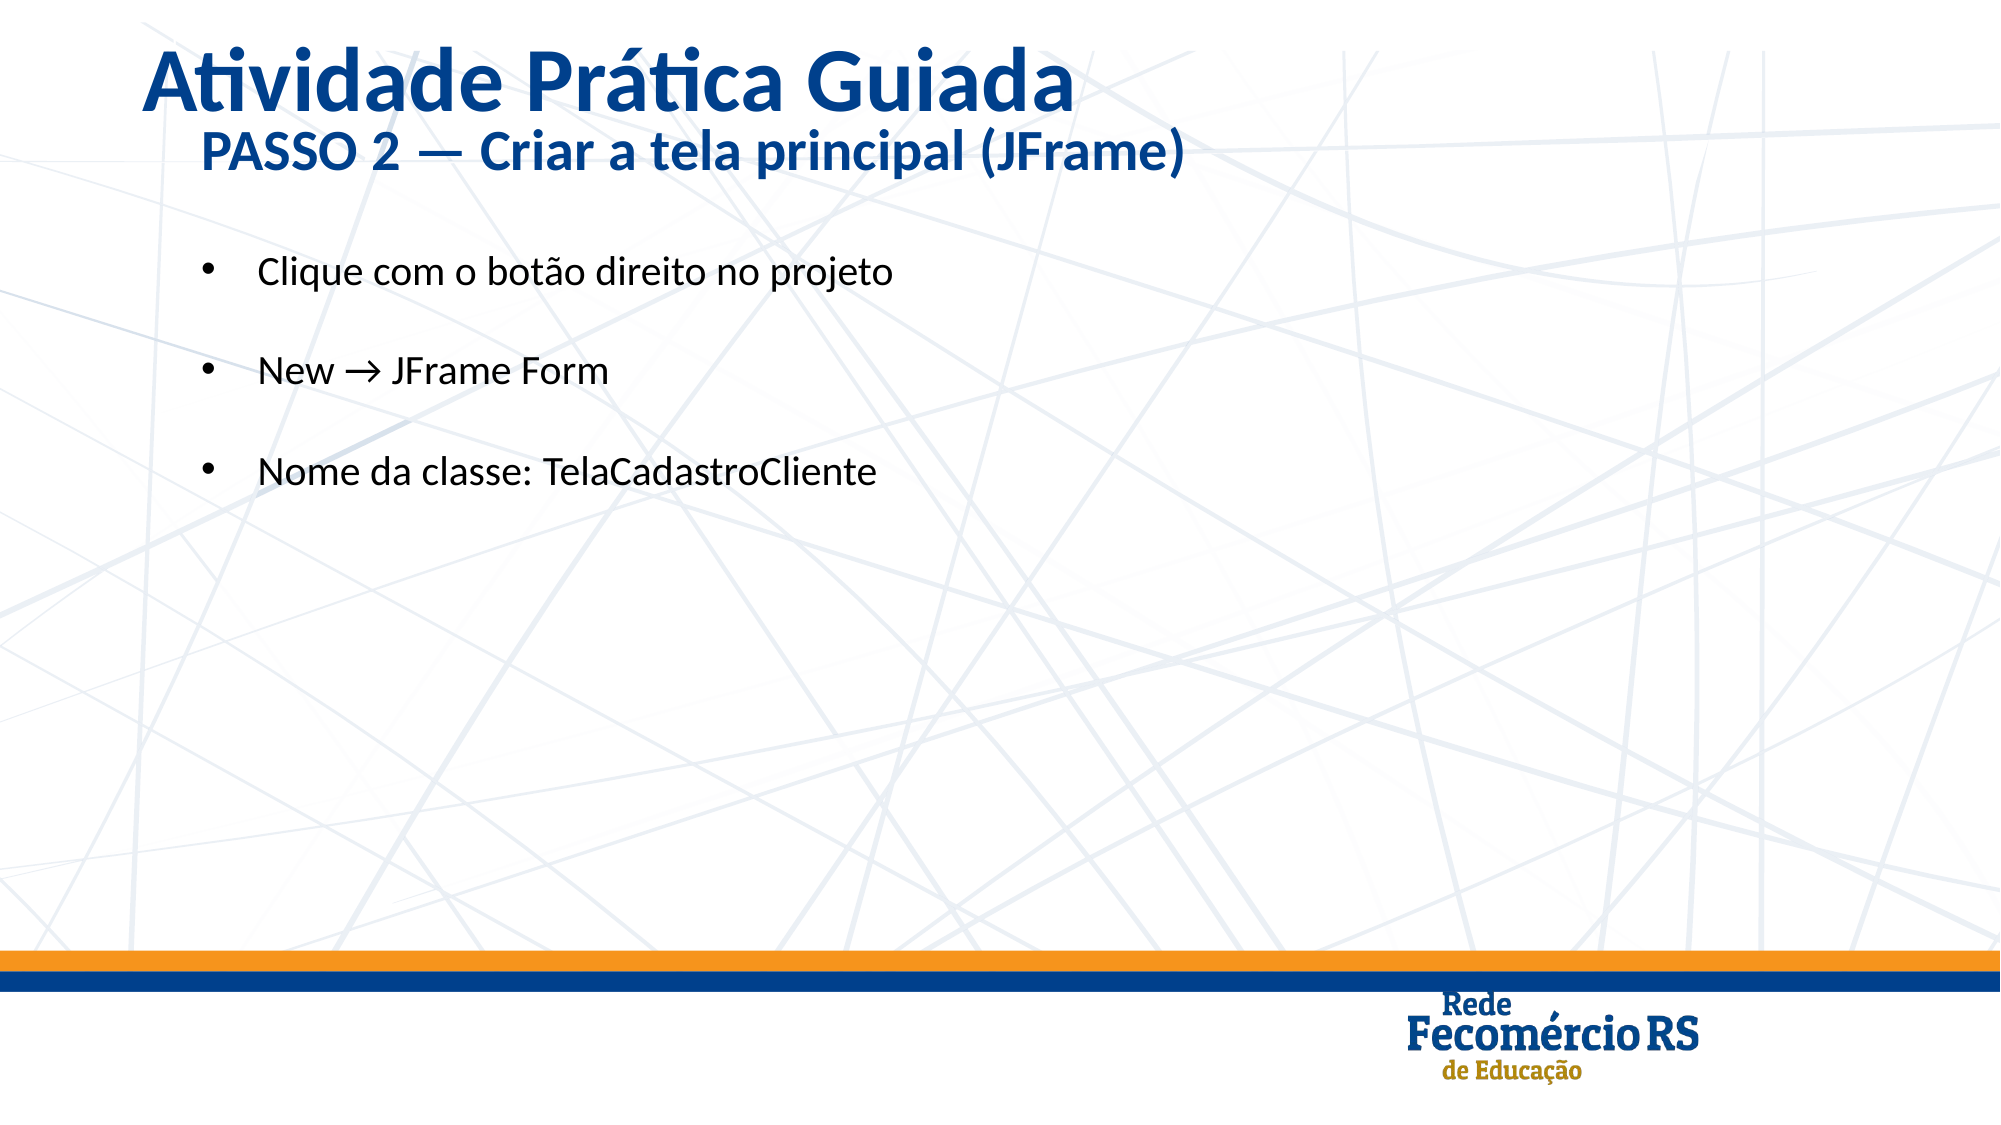

Atividade Prática Guiada
PASSO 2 — Criar a tela principal (JFrame)
Clique com o botão direito no projeto

New → JFrame Form

Nome da classe: TelaCadastroCliente